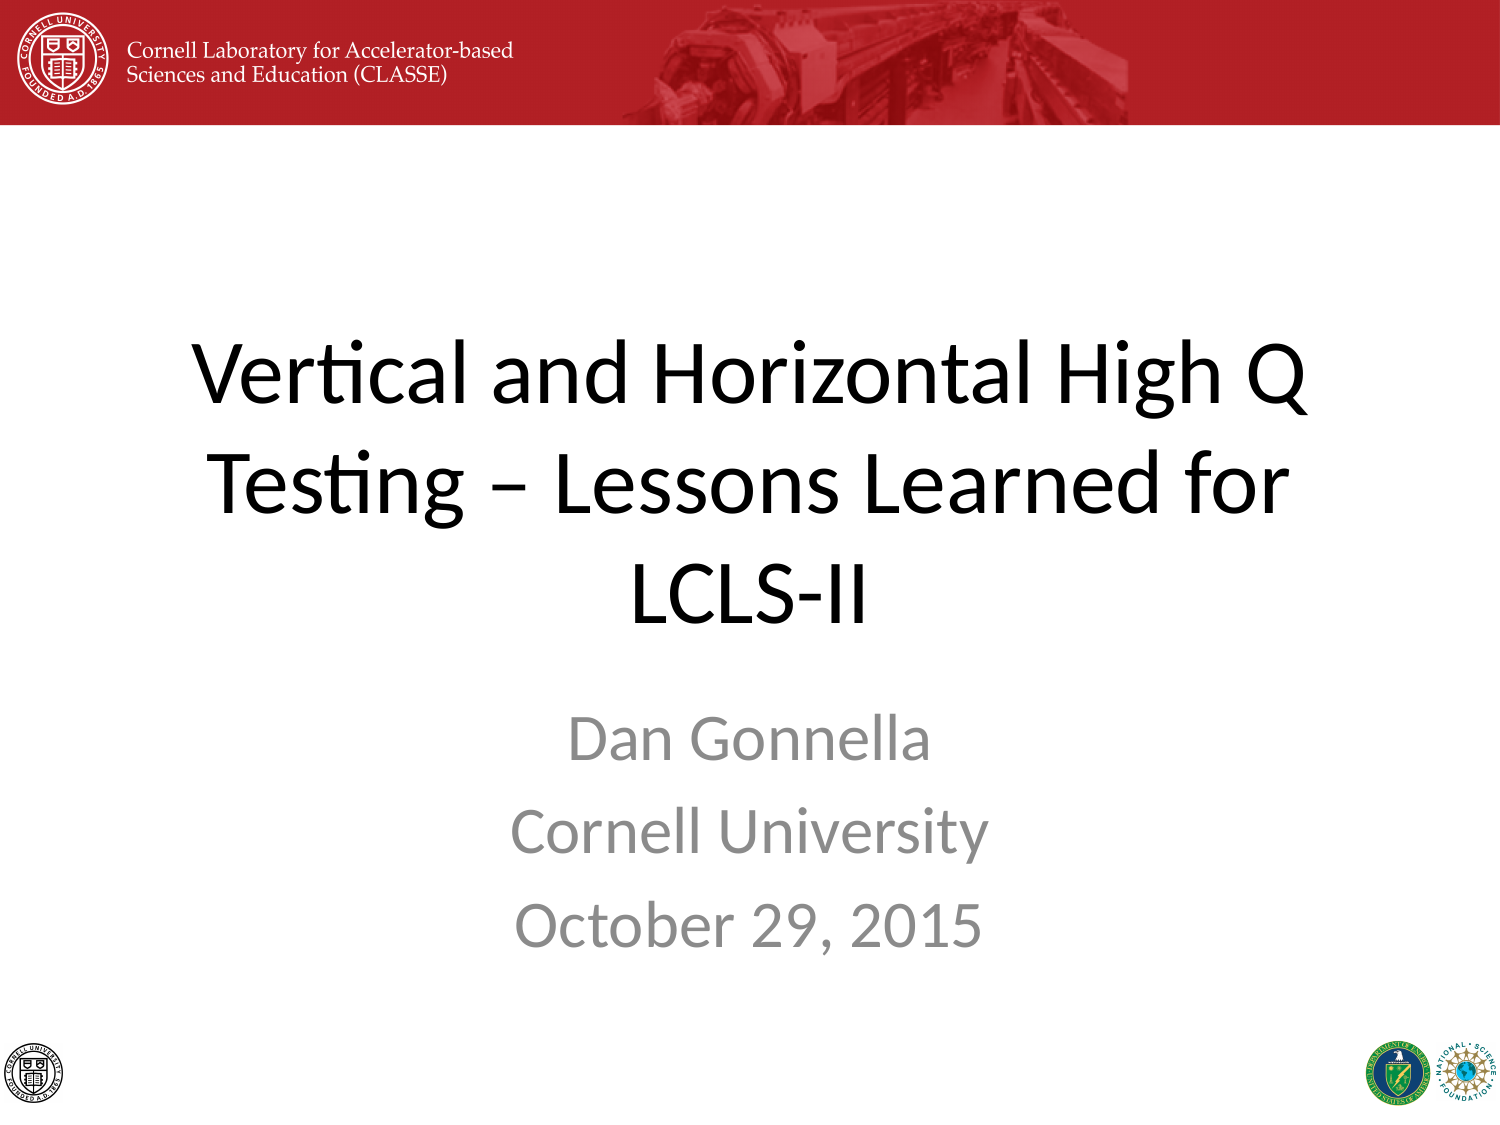

# Vertical and Horizontal High Q Testing – Lessons Learned for LCLS-II
Dan Gonnella
Cornell University
October 29, 2015